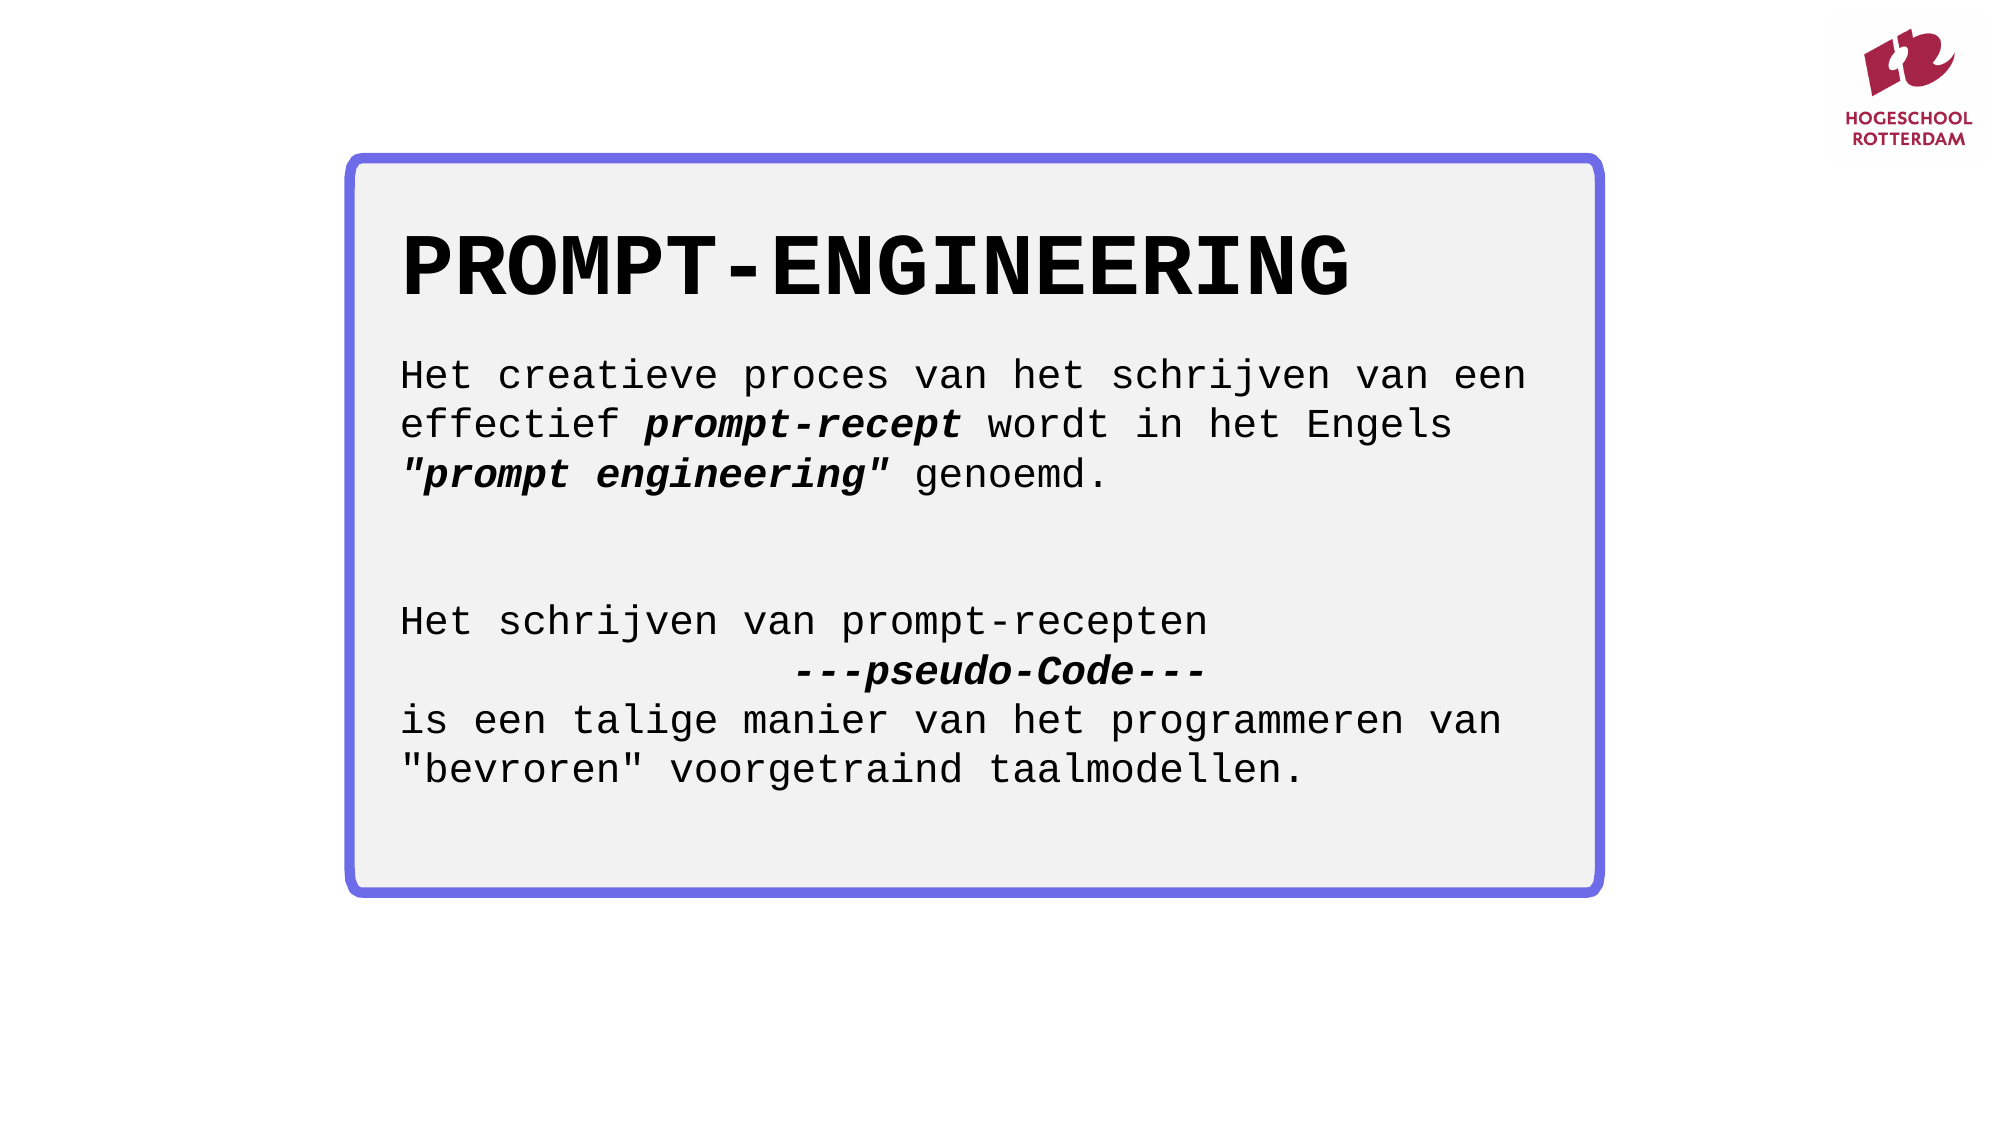

PROMPT-ENGINEERING

Het creatieve proces van het schrijven van een effectief prompt-recept wordt in het Engels
"prompt engineering" genoemd.

Het schrijven van prompt-recepten
---pseudo-Code---
is een talige manier van het programmeren van "bevroren" voorgetraind taalmodellen.